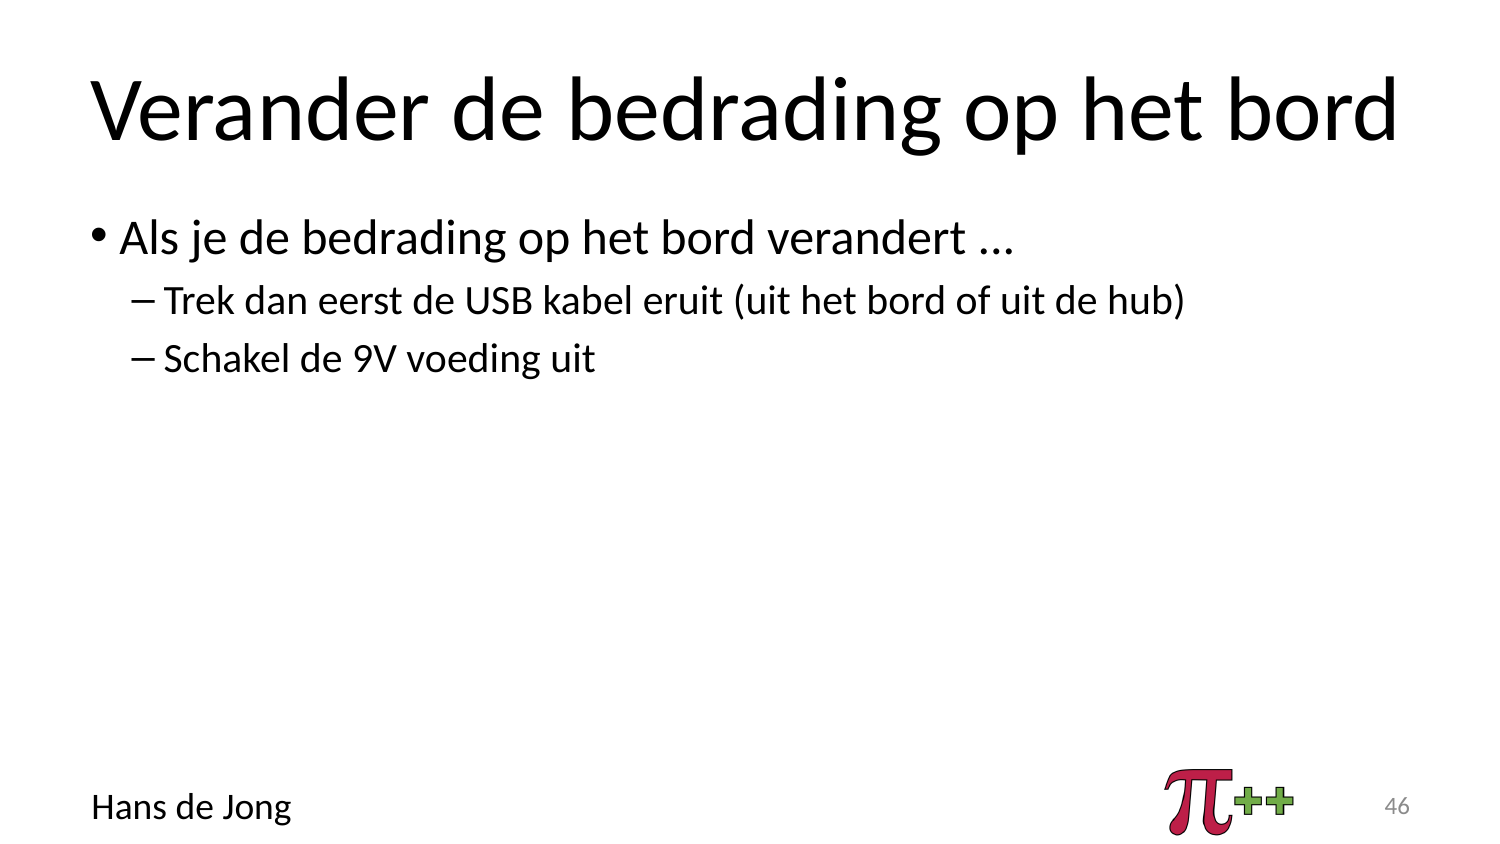

# Verander de bedrading op het bord
Als je de bedrading op het bord verandert ...
Trek dan eerst de USB kabel eruit (uit het bord of uit de hub)
Schakel de 9V voeding uit
46